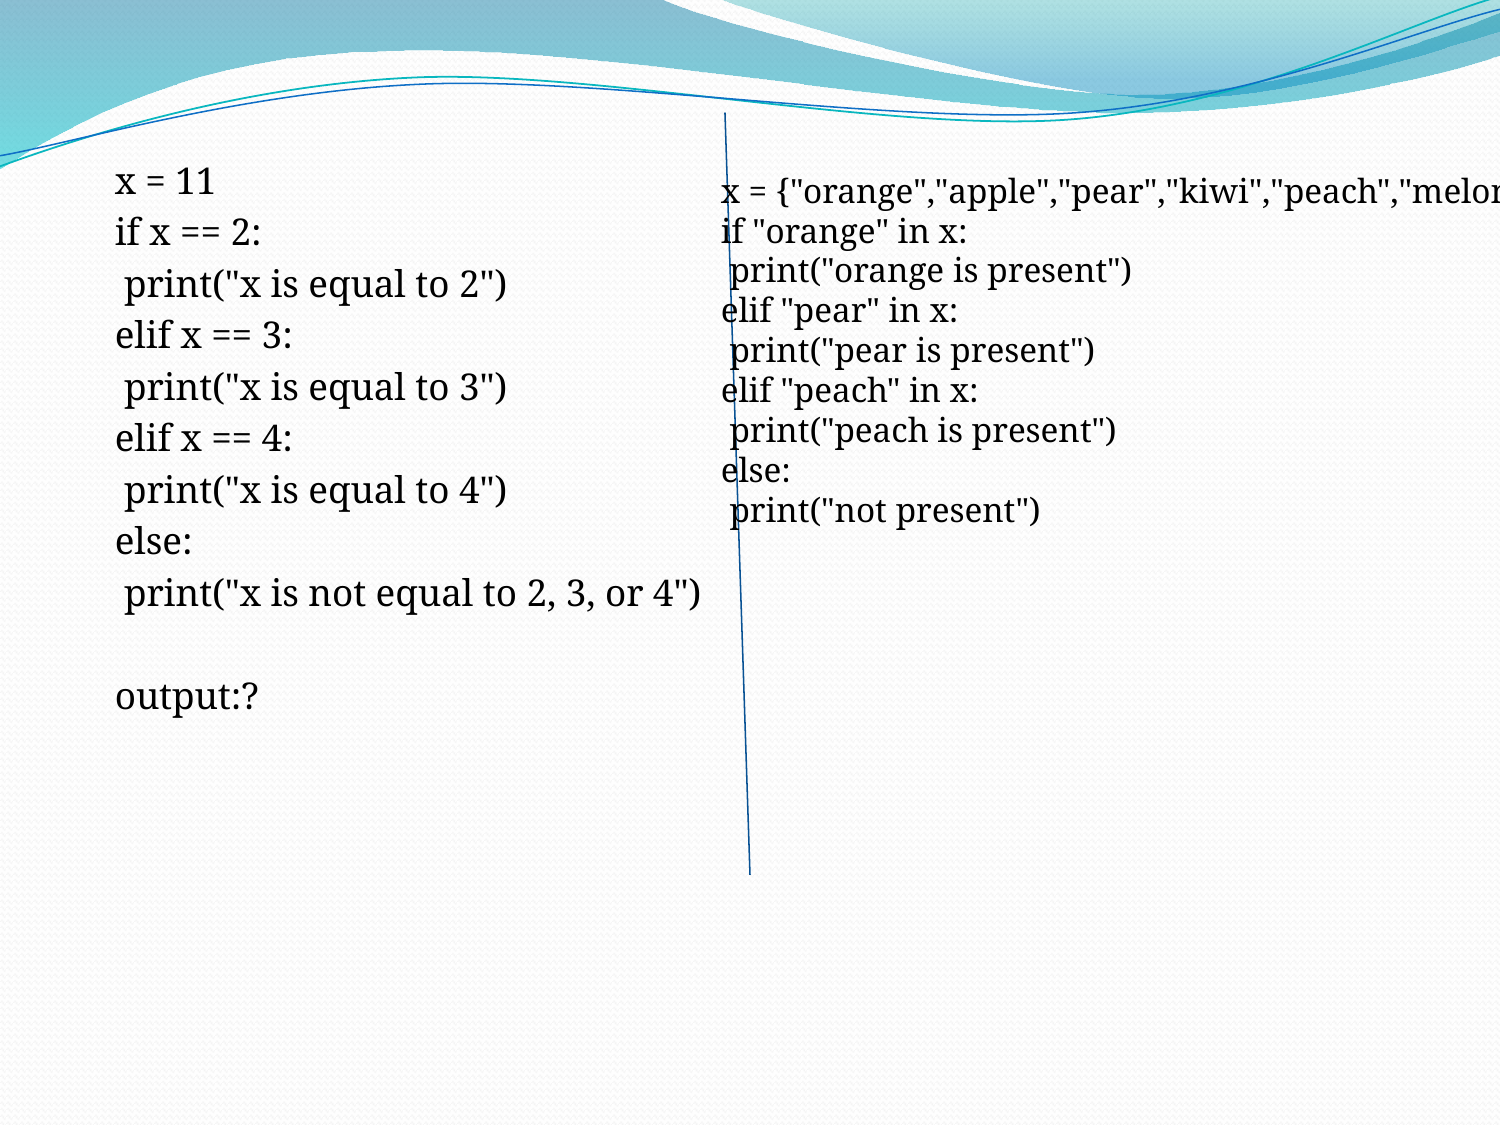

x = 11
if x == 2:
 print("x is equal to 2")
elif x == 3:
 print("x is equal to 3")
elif x == 4:
 print("x is equal to 4")
else:
 print("x is not equal to 2, 3, or 4")

output:?

x = {"orange","apple","pear","kiwi","peach","melon"}
if "orange" in x:
 print("orange is present")
elif "pear" in x:
 print("pear is present")
elif "peach" in x:
 print("peach is present")
else:
 print("not present")